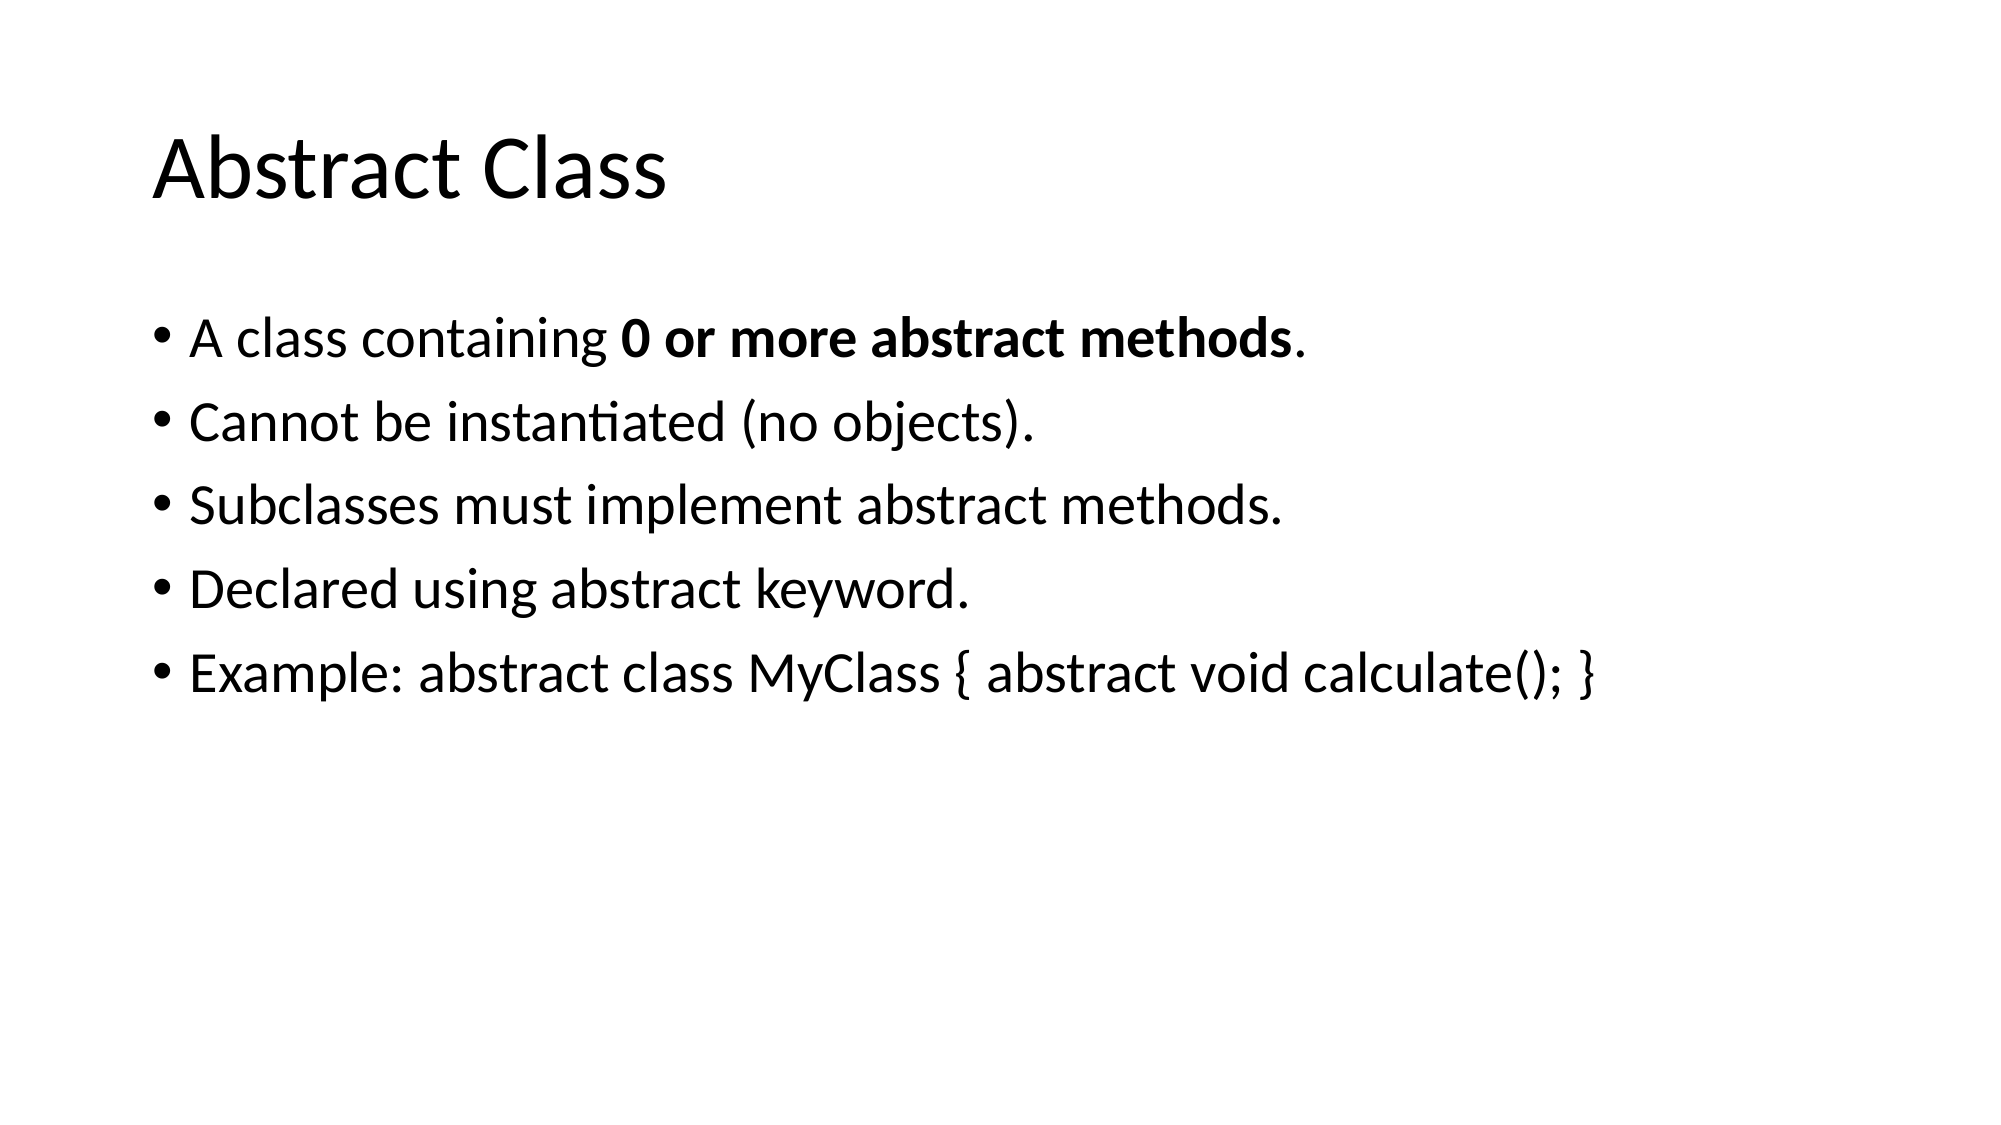

# Abstract Class
A class containing 0 or more abstract methods.
Cannot be instantiated (no objects).
Subclasses must implement abstract methods.
Declared using abstract keyword.
Example: abstract class MyClass { abstract void calculate(); }